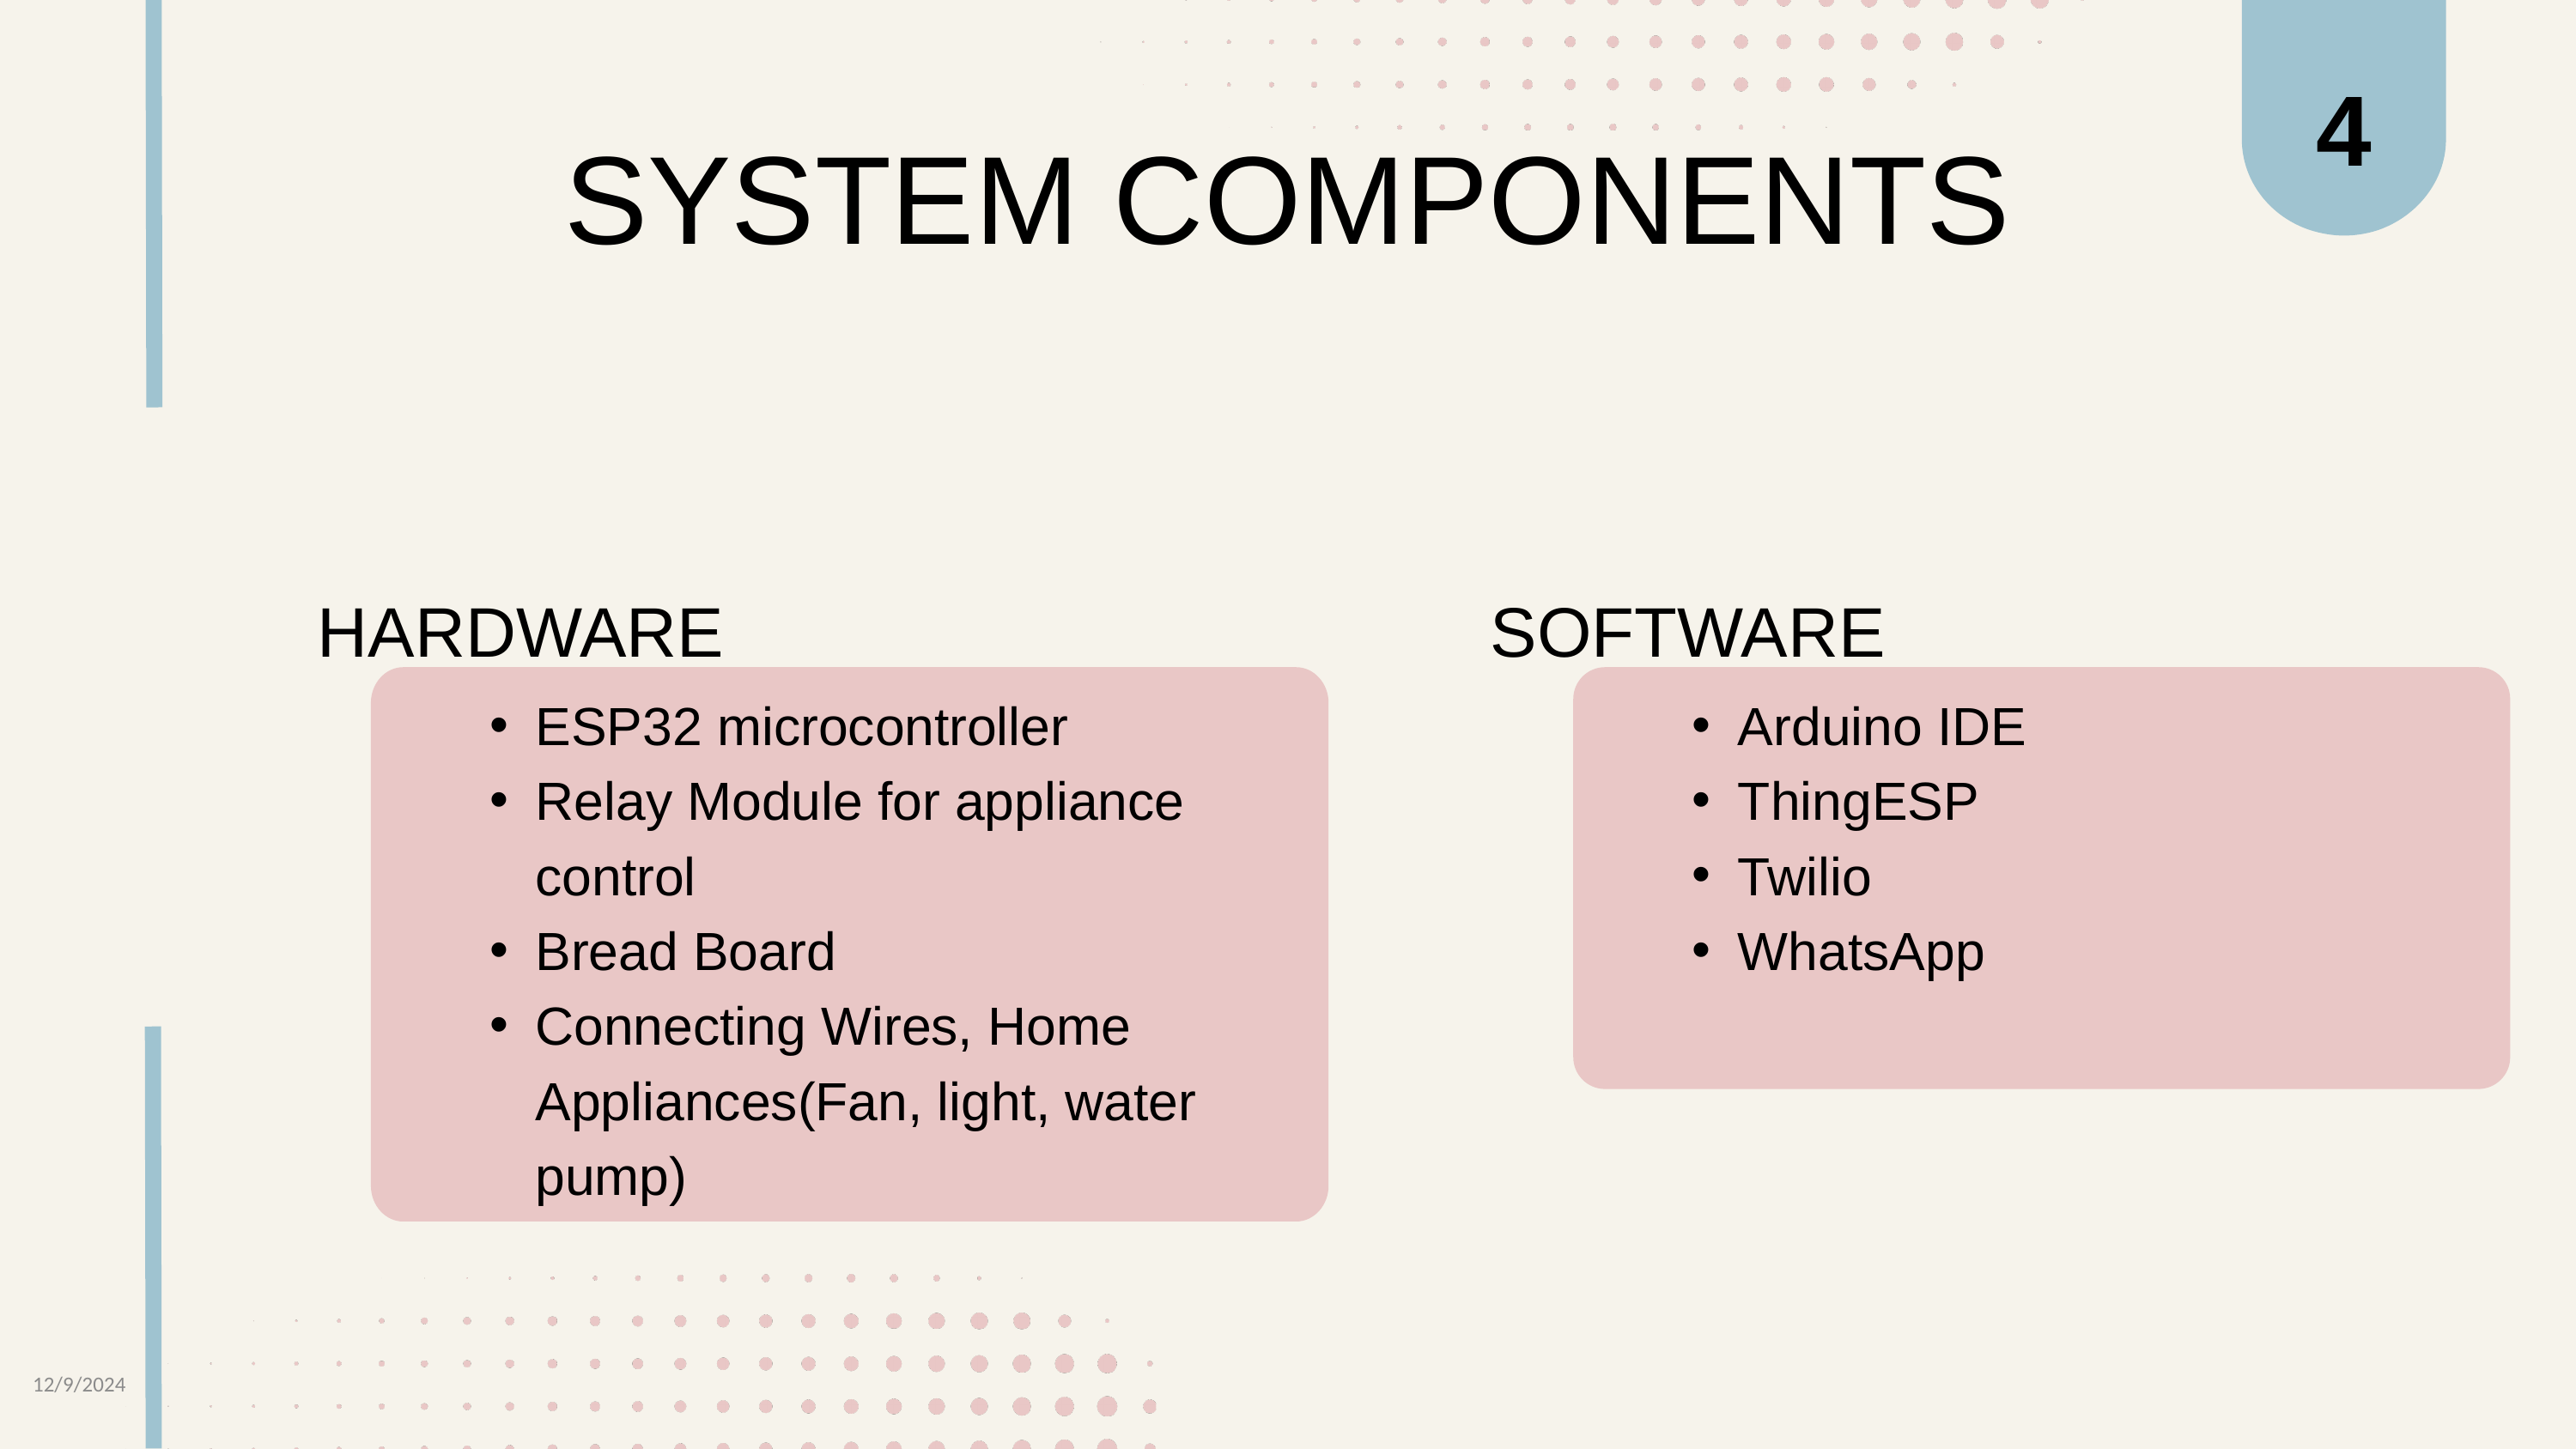

4

SYSTEM COMPONENTS
HARDWARE
SOFTWARE

ESP32 microcontroller
Relay Module for appliance control
Bread Board
Connecting Wires, Home Appliances(Fan, light, water pump)

Arduino IDE
ThingESP
Twilio
WhatsApp

12/9/2024